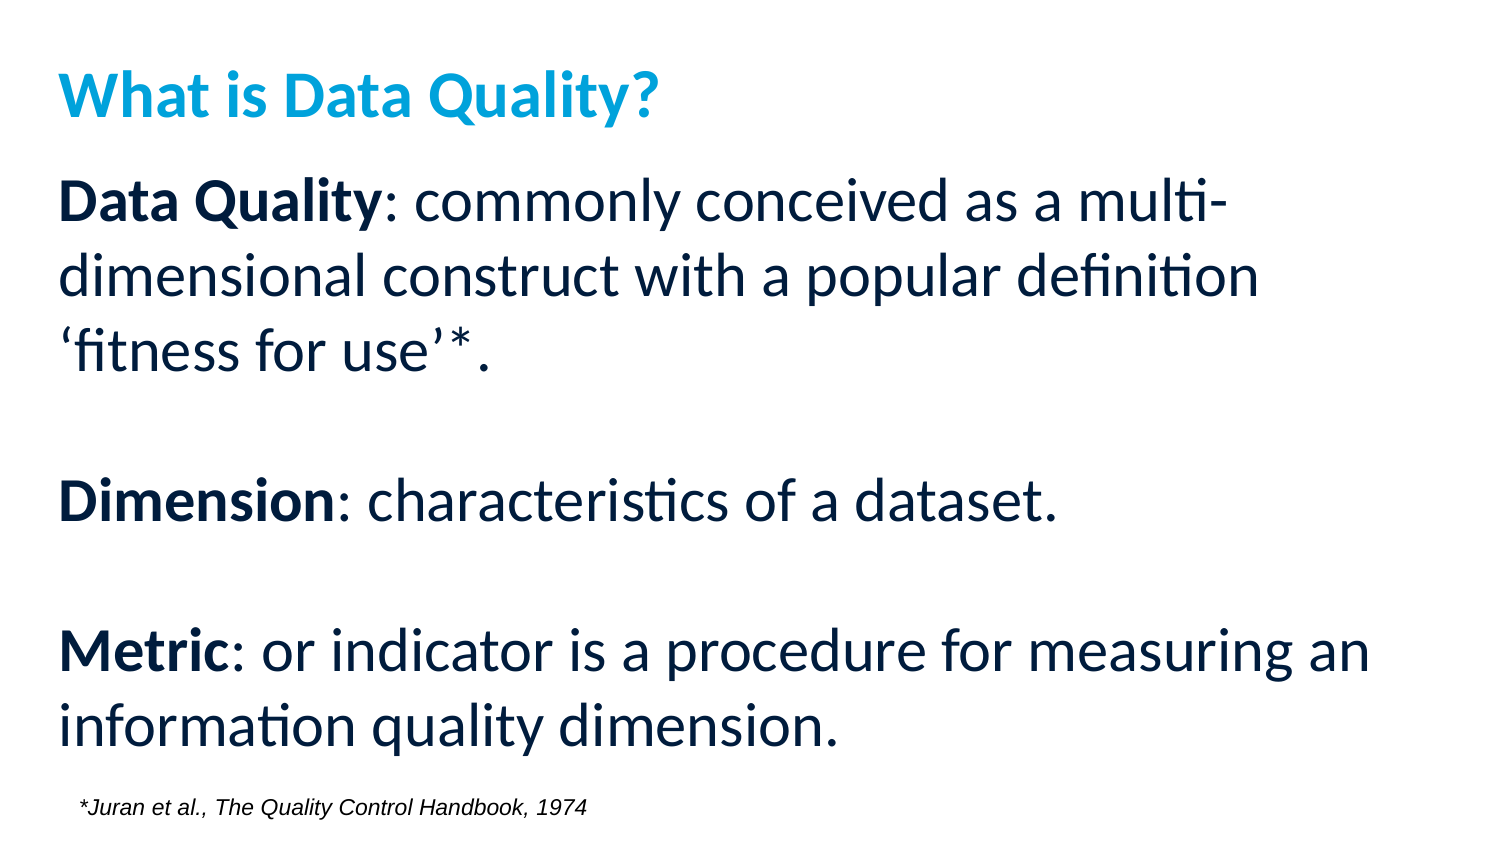

# What is Data Quality?
Data Quality: commonly conceived as a multi-dimensional construct with a popular definition ‘fitness for use’*.
Dimension: characteristics of a dataset.
Metric: or indicator is a procedure for measuring an information quality dimension.
*Juran et al., The Quality Control Handbook, 1974